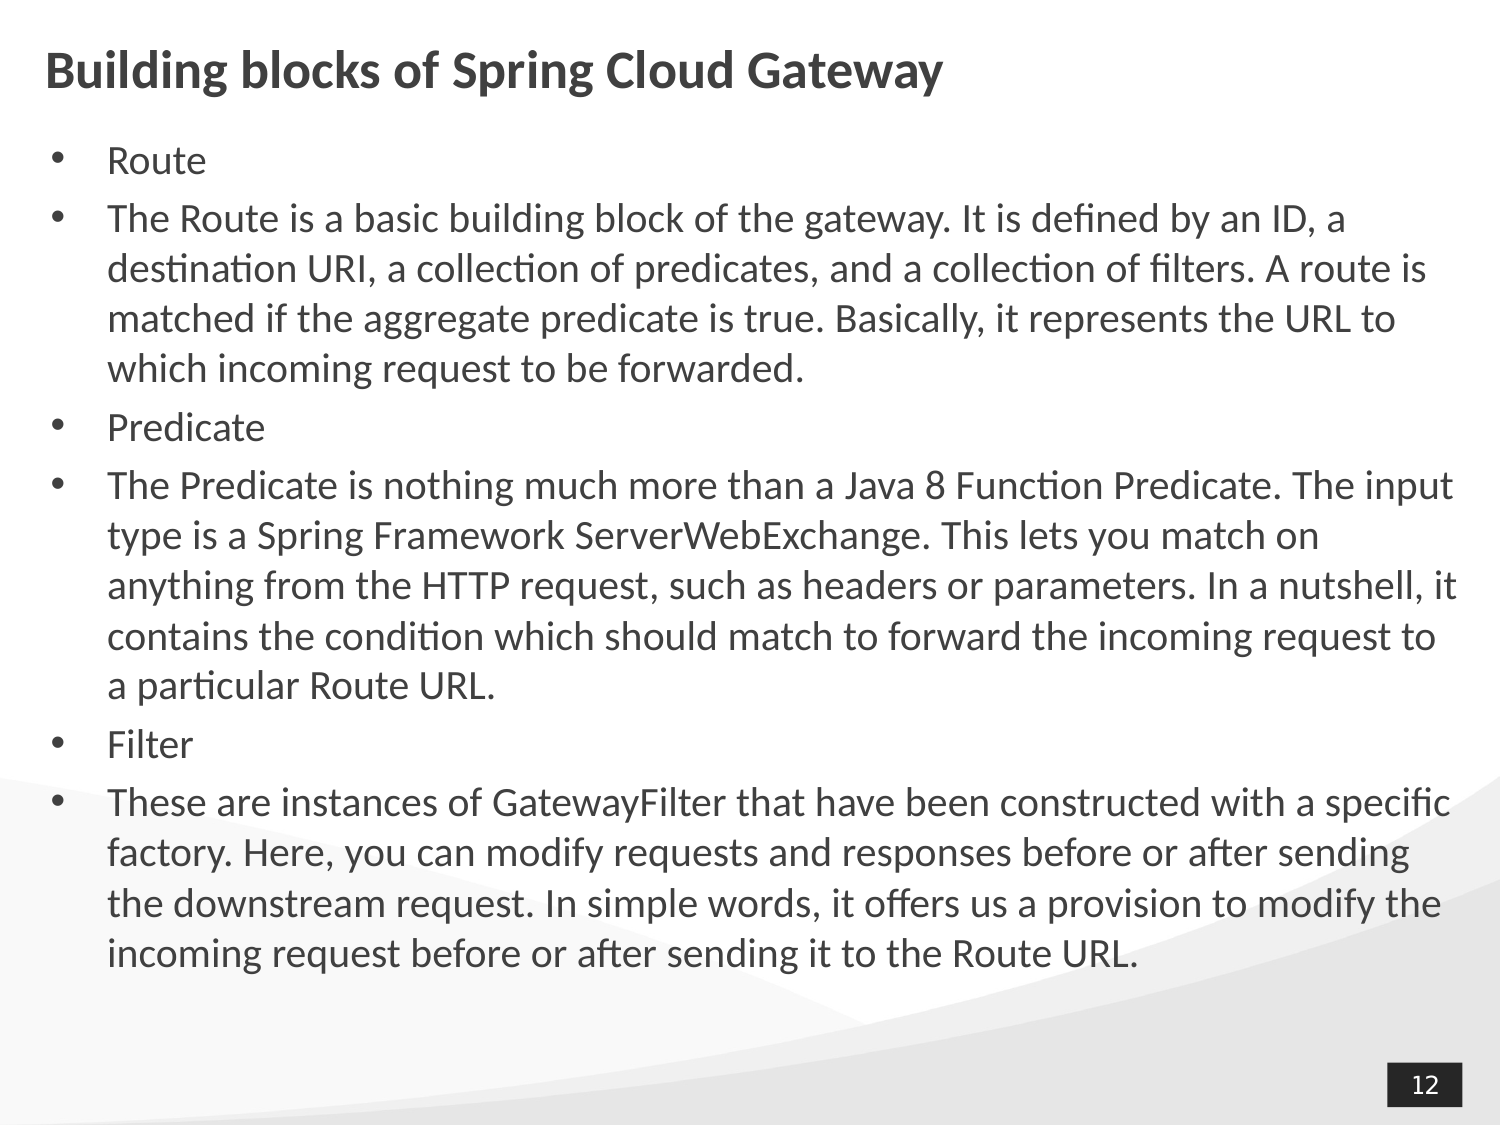

# Building blocks of Spring Cloud Gateway
Route
The Route is a basic building block of the gateway. It is defined by an ID, a destination URI, a collection of predicates, and a collection of filters. A route is matched if the aggregate predicate is true. Basically, it represents the URL to which incoming request to be forwarded.
Predicate
The Predicate is nothing much more than a Java 8 Function Predicate. The input type is a Spring Framework ServerWebExchange. This lets you match on anything from the HTTP request, such as headers or parameters. In a nutshell, it contains the condition which should match to forward the incoming request to a particular Route URL.
Filter
These are instances of GatewayFilter that have been constructed with a specific factory. Here, you can modify requests and responses before or after sending the downstream request. In simple words, it offers us a provision to modify the incoming request before or after sending it to the Route URL.